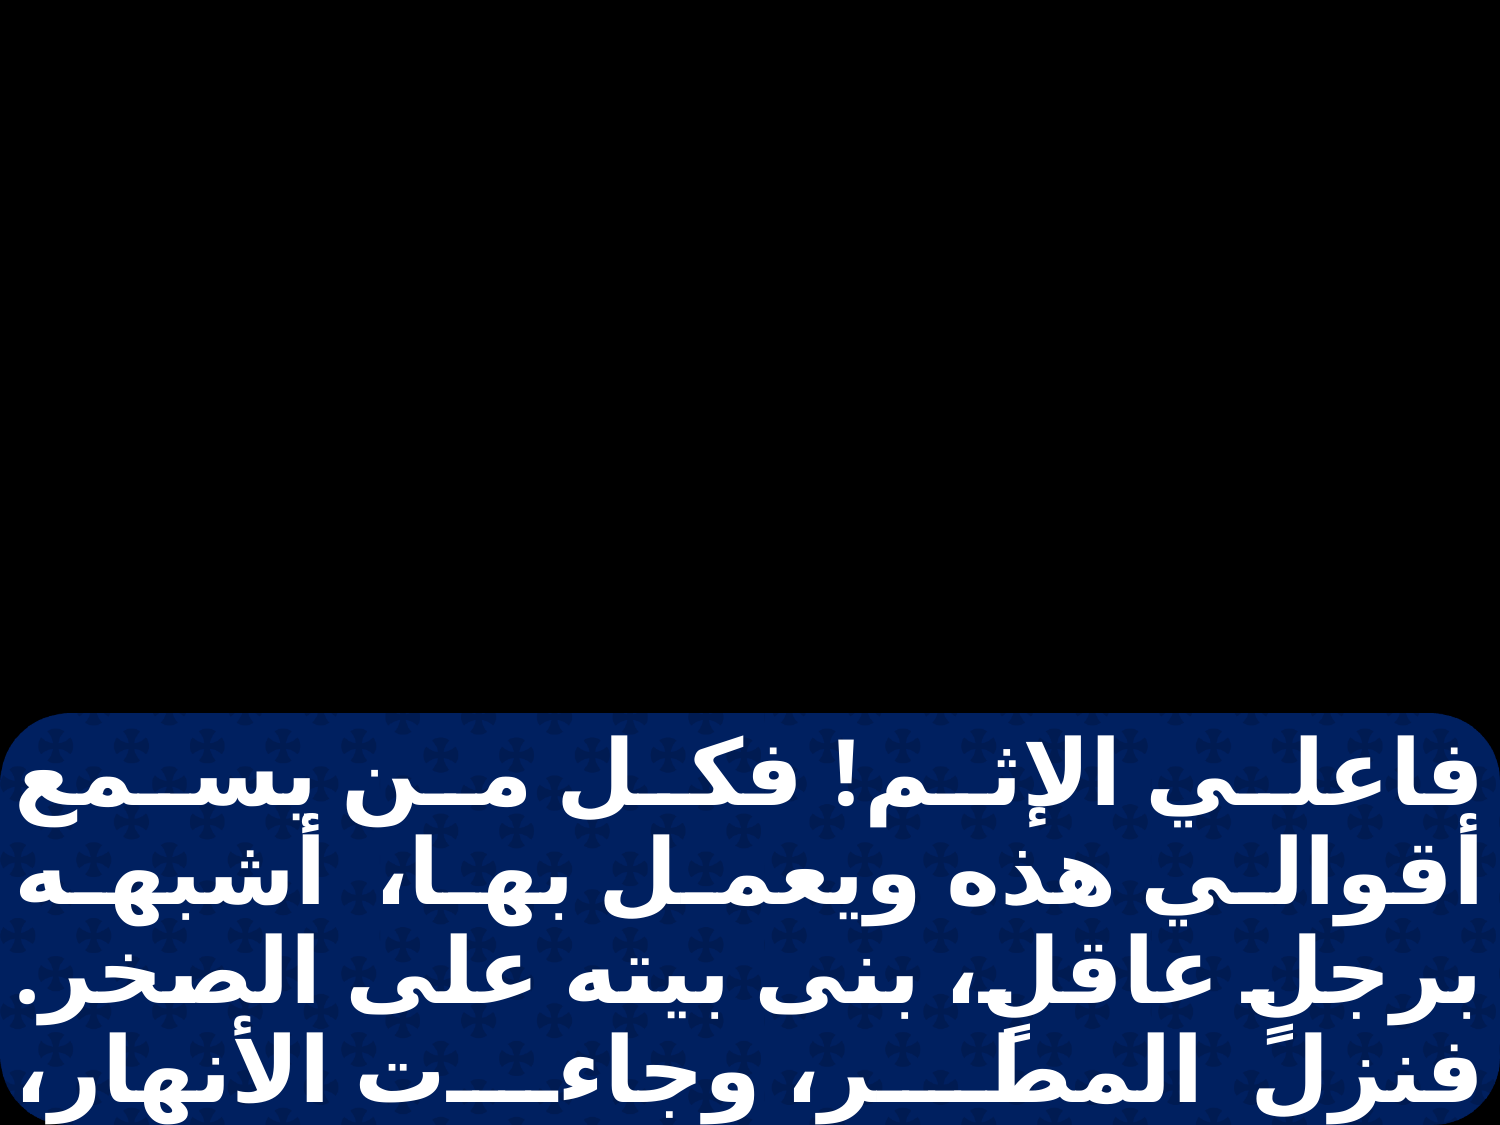

فاعلي الإثم! فكل من يسمع أقوالي هذه ويعمل بها،  أشبهه برجلٍ عاقلٍ، بنى بيته على الصخر. فنزل  المطر، وجاءت الأنهار، وهبت الرياح، وصدمت  ذلك البيت فلم يسقط ؛ لأن أساسه كان ثابنا على